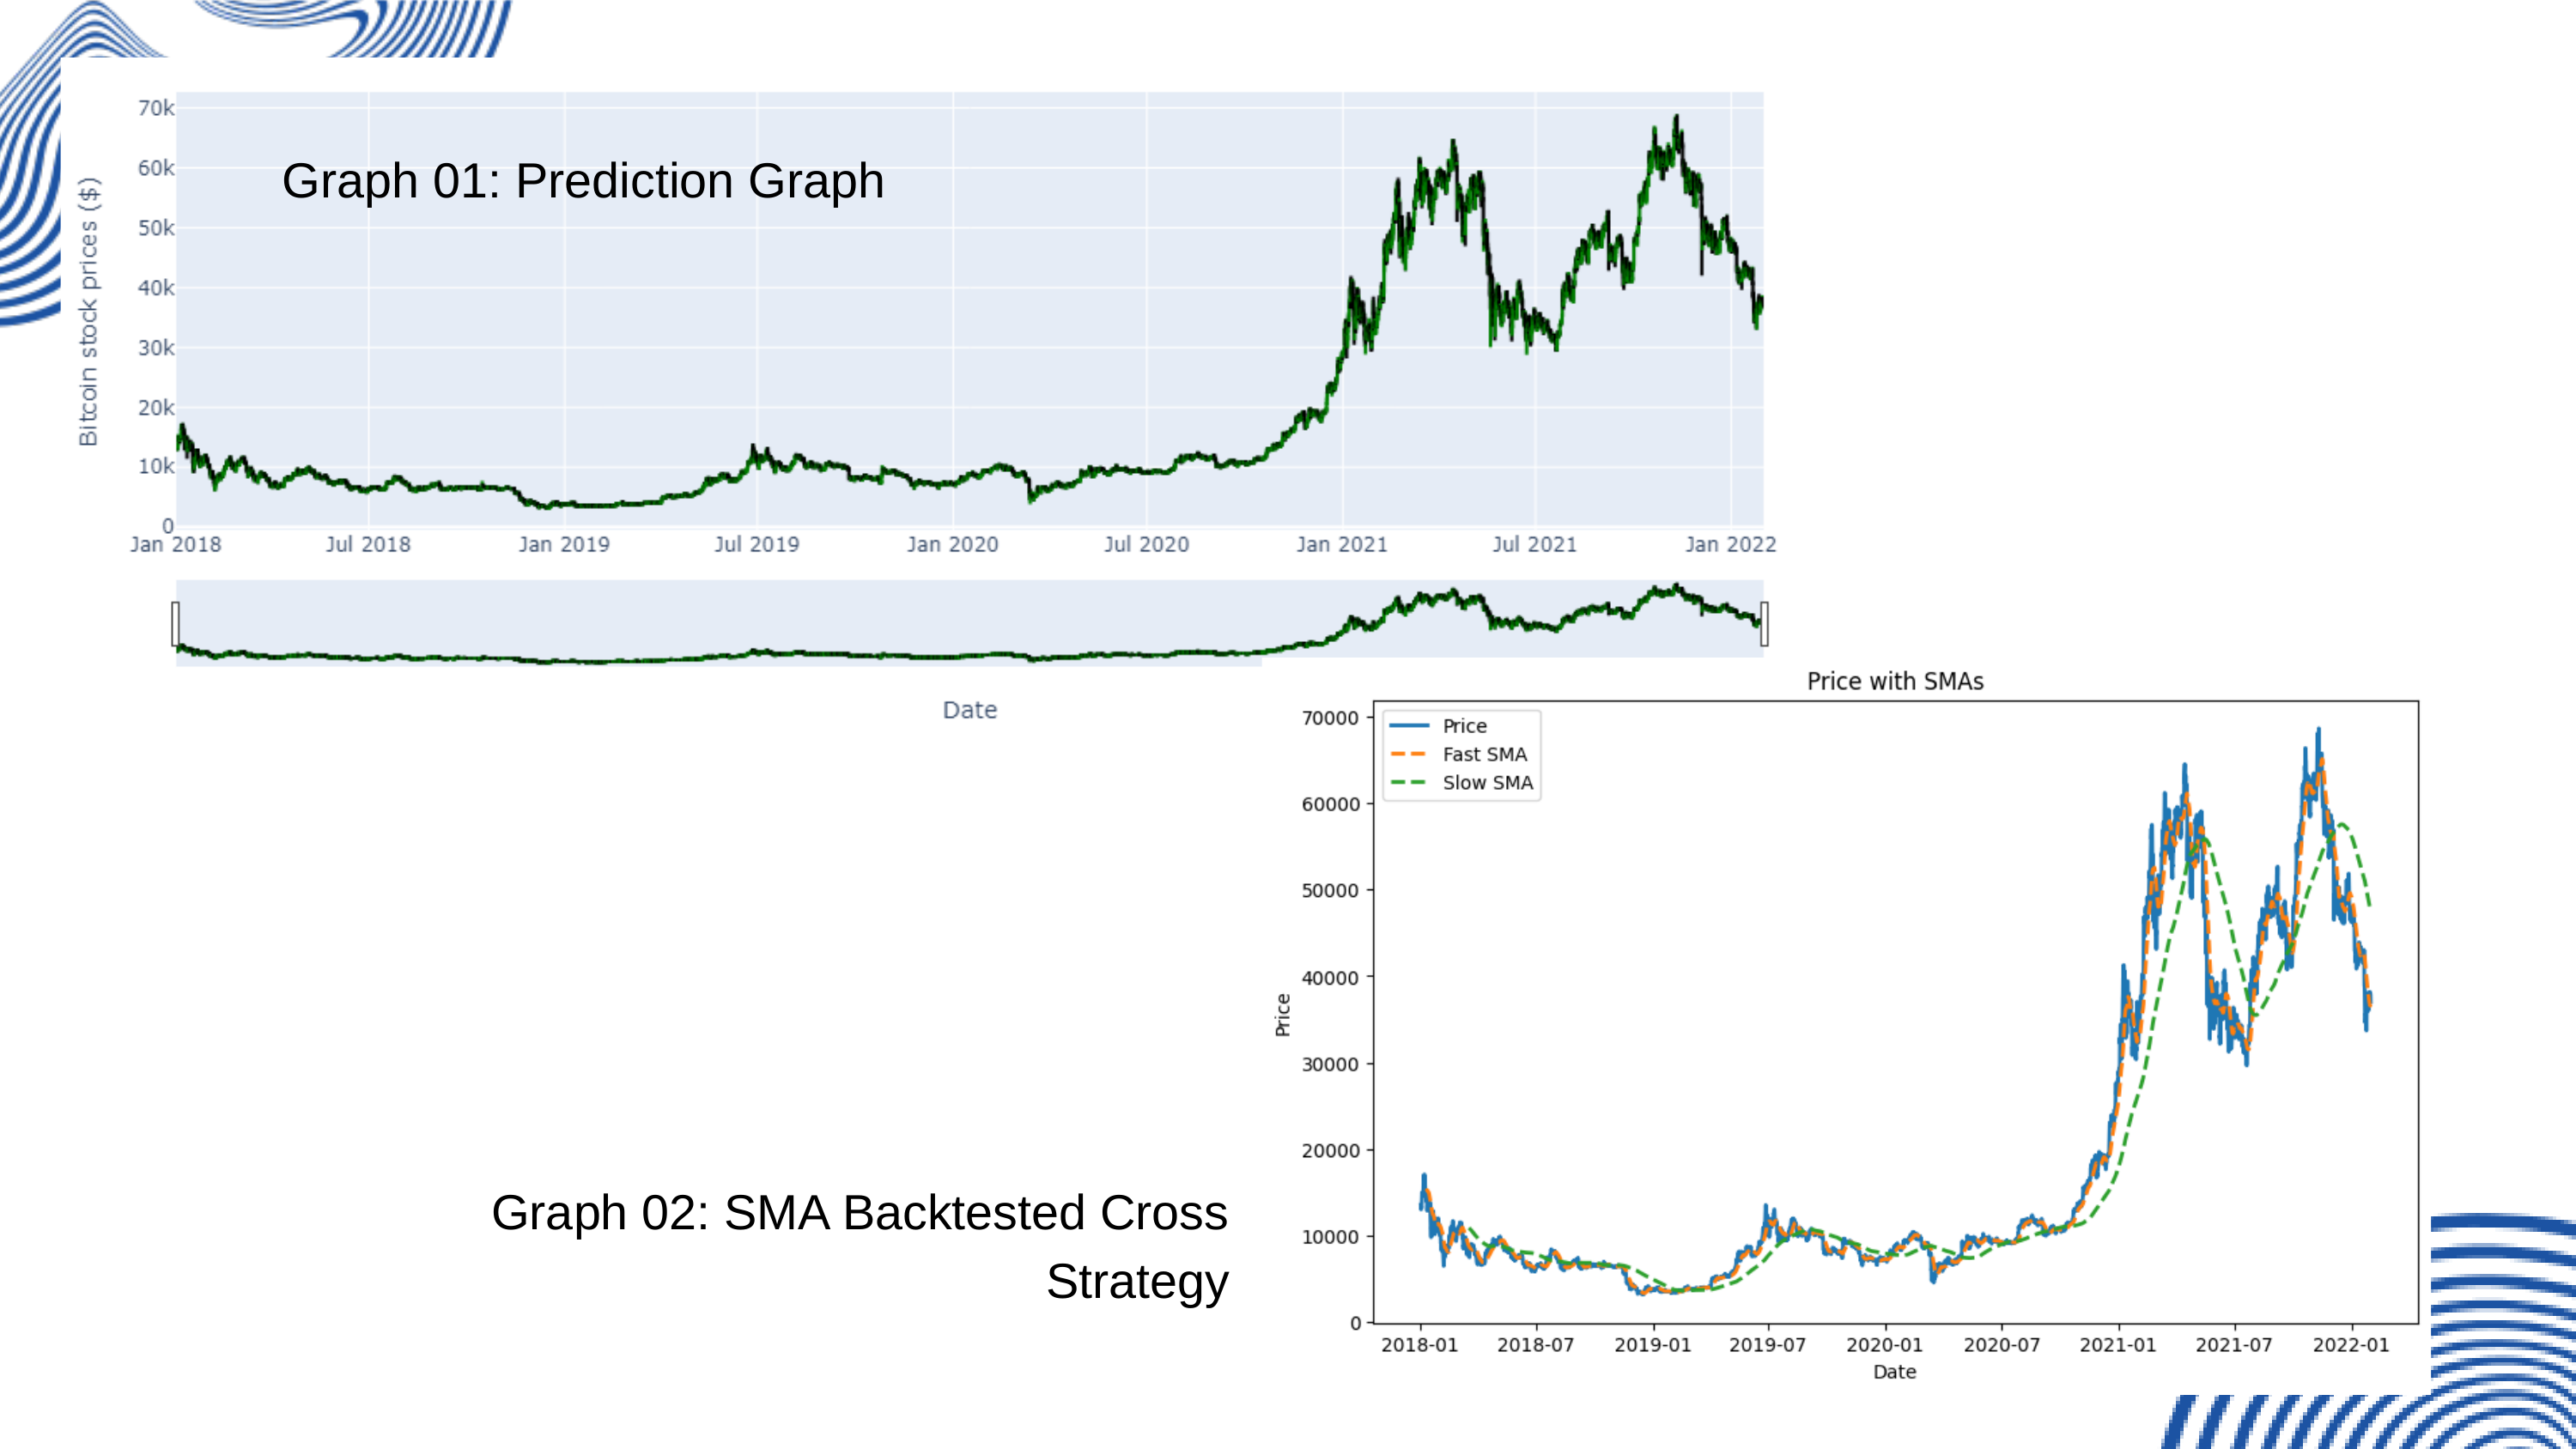

Graph 01: Prediction Graph

Graph 02: SMA Backtested Cross Strategy